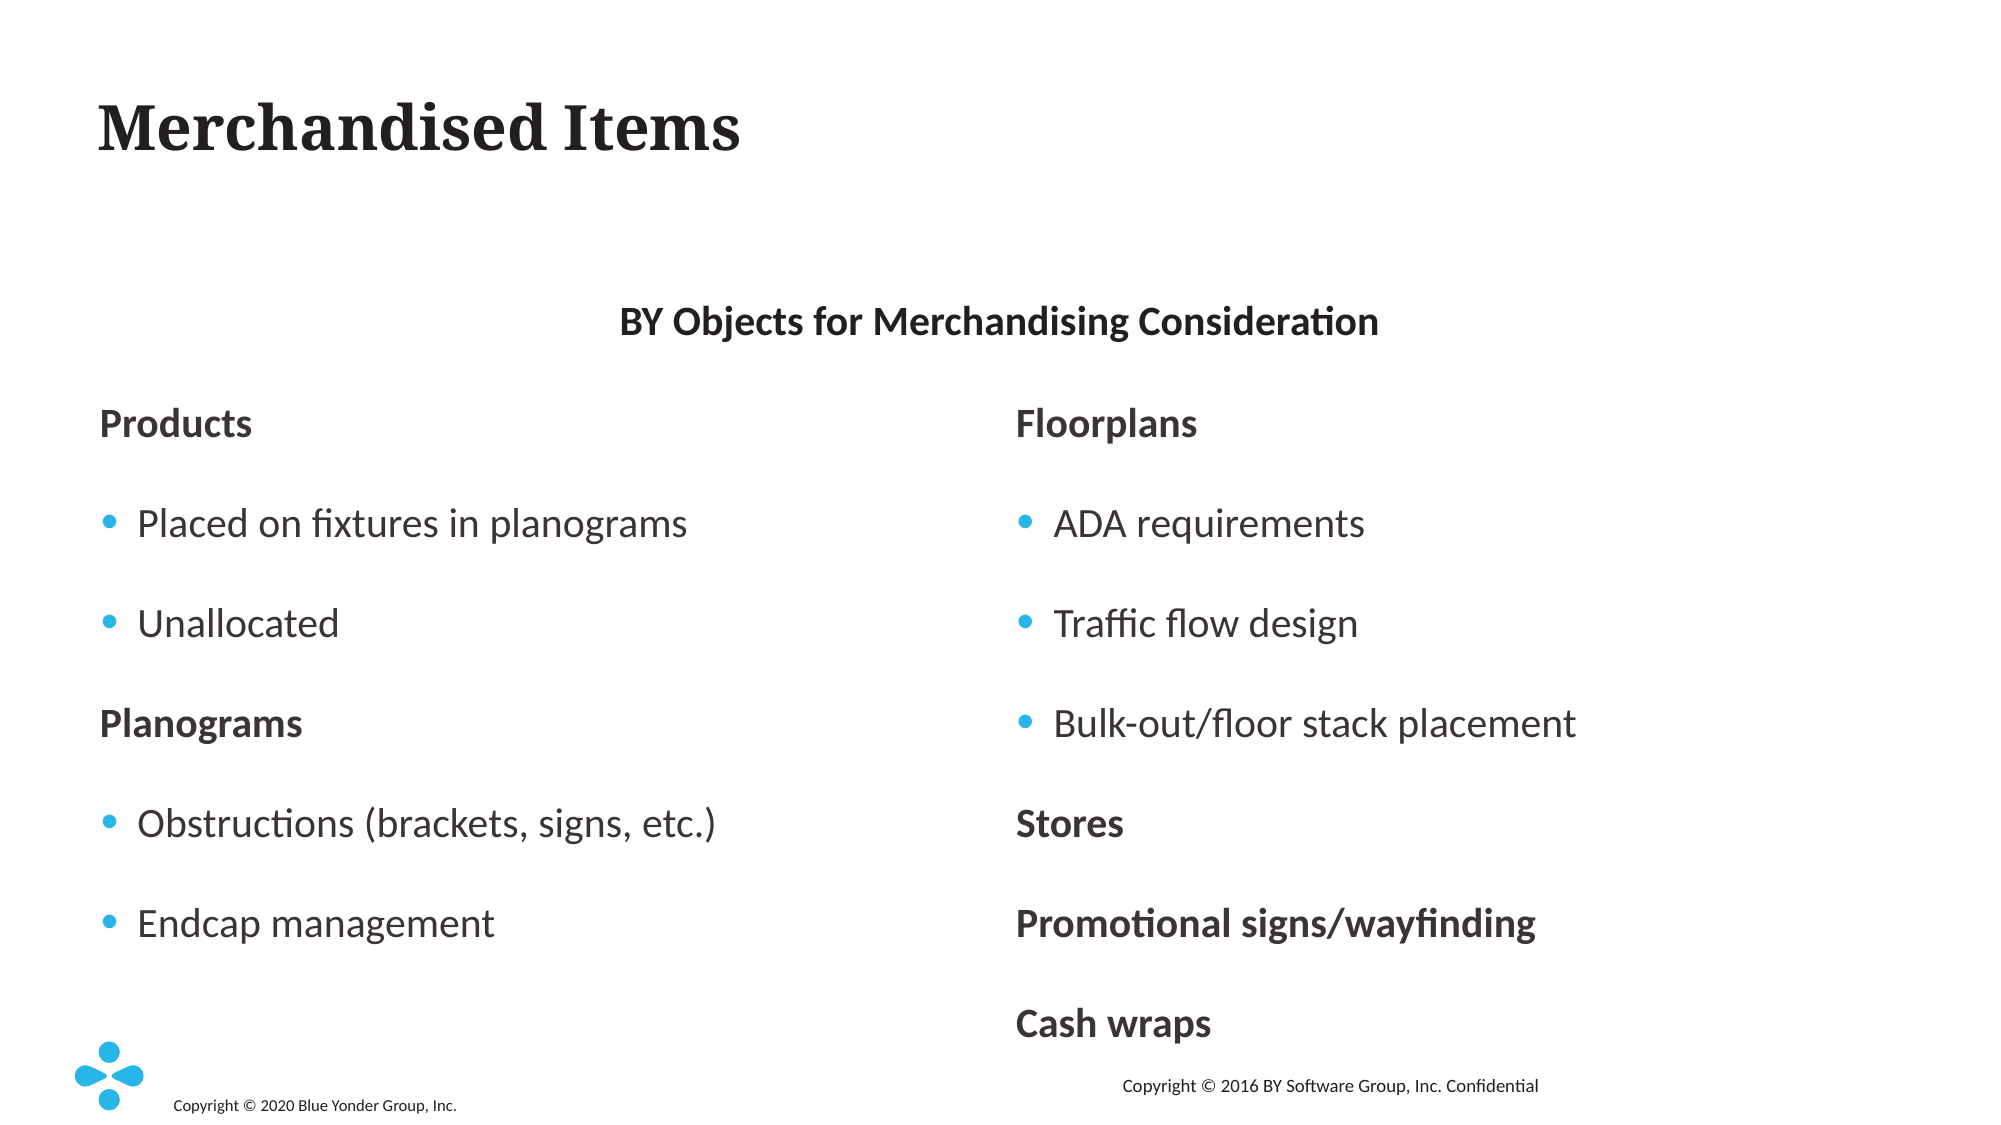

# Merchandised Items
BY Objects for Merchandising Consideration
Products
Placed on fixtures in planograms
Unallocated
Planograms
Obstructions (brackets, signs, etc.)
Endcap management
Floorplans
ADA requirements
Traffic flow design
Bulk-out/floor stack placement
Stores
Promotional signs/wayfinding
Cash wraps

Copyright © 2016 BY Software Group, Inc. Confidential